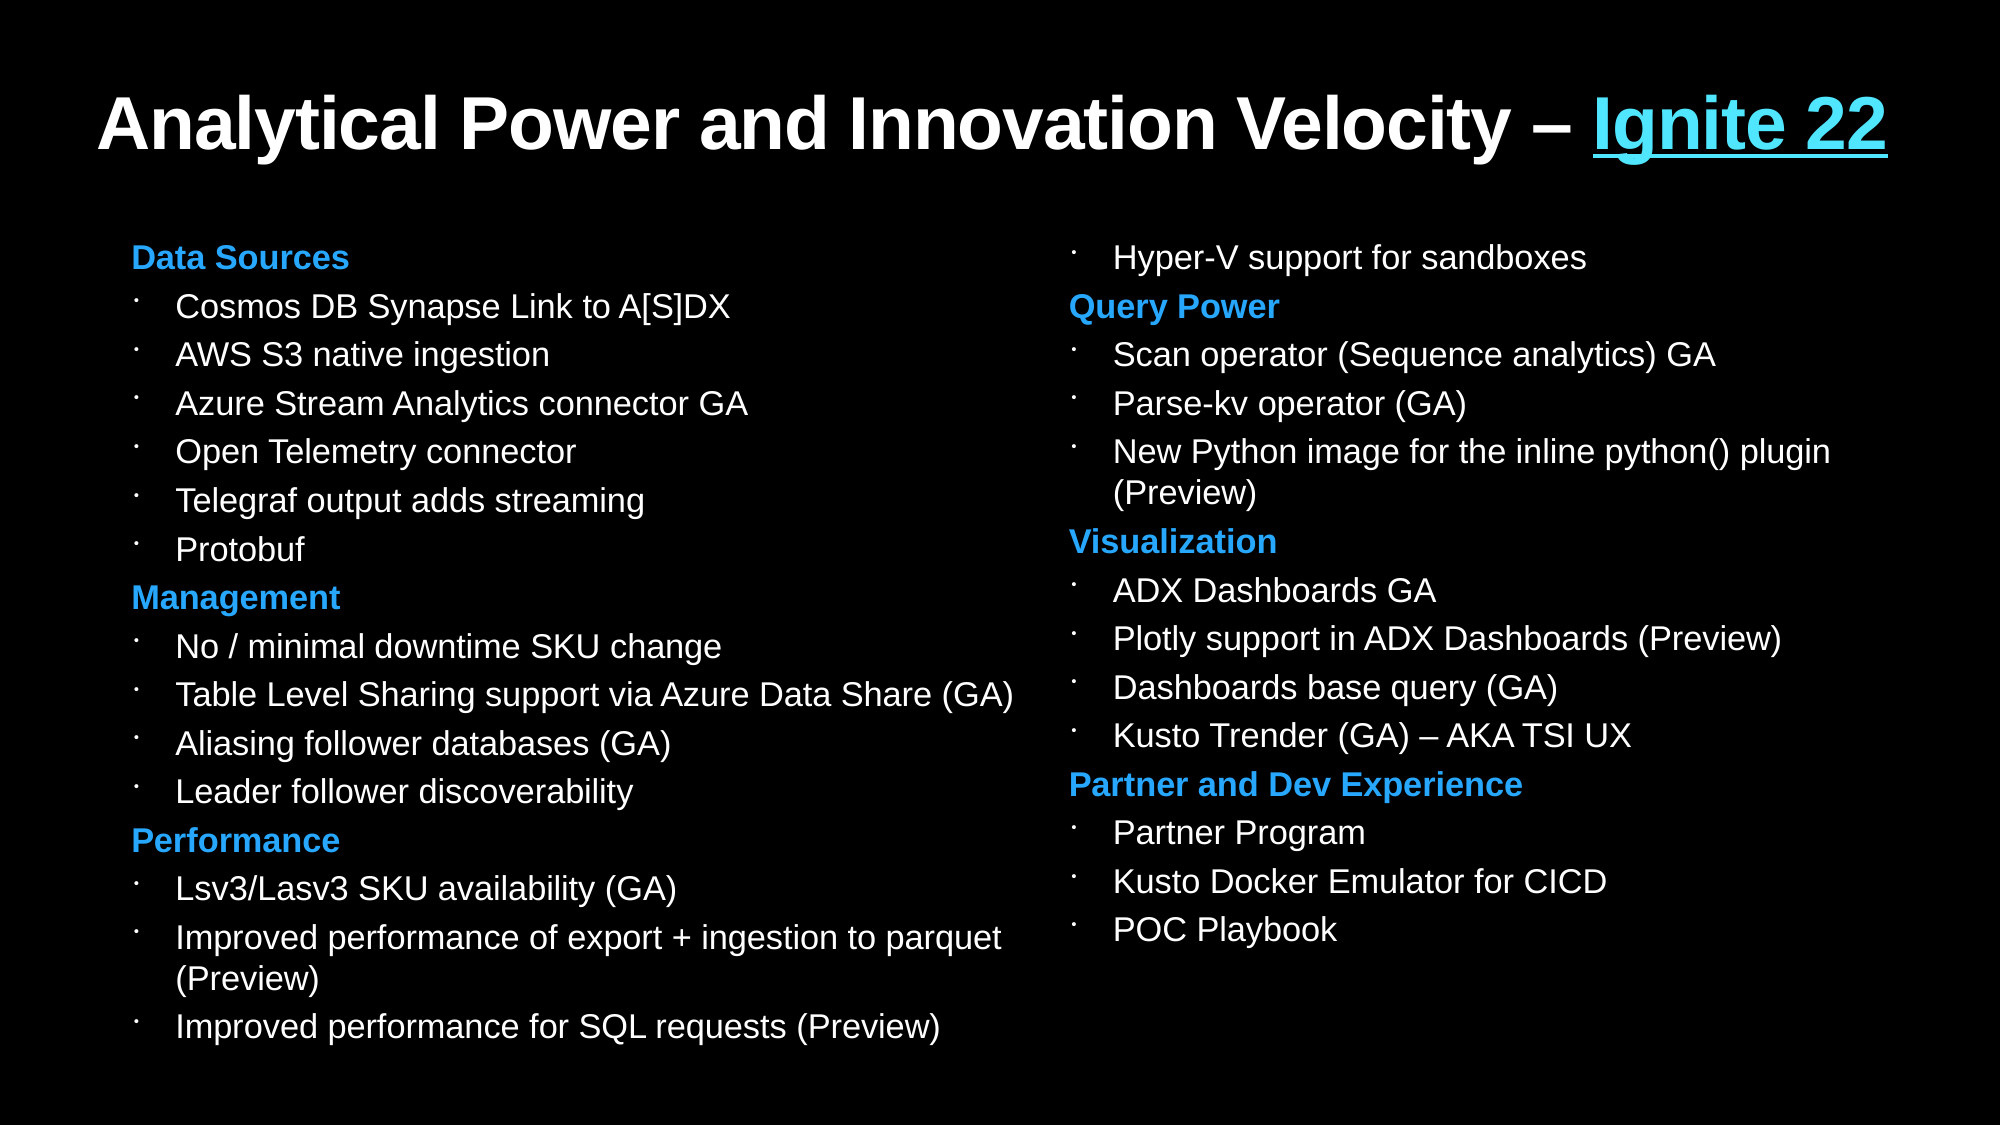

# Analytical Power and Innovation Velocity – Ignite 22
Data Sources
Cosmos DB Synapse Link to A[S]DX
AWS S3 native ingestion
Azure Stream Analytics connector GA
Open Telemetry connector
Telegraf output adds streaming
Protobuf
Management
No / minimal downtime SKU change
Table Level Sharing support via Azure Data Share (GA)
Aliasing follower databases (GA)
Leader follower discoverability
Performance
Lsv3/Lasv3 SKU availability (GA)
Improved performance of export + ingestion to parquet (Preview)
Improved performance for SQL requests (Preview)
Hyper-V support for sandboxes
Query Power
Scan operator (Sequence analytics) GA
Parse-kv operator (GA)
New Python image for the inline python() plugin (Preview)
Visualization
ADX Dashboards GA
Plotly support in ADX Dashboards (Preview)
Dashboards base query (GA)
Kusto Trender (GA) – AKA TSI UX
Partner and Dev Experience
Partner Program
Kusto Docker Emulator for CICD
POC Playbook